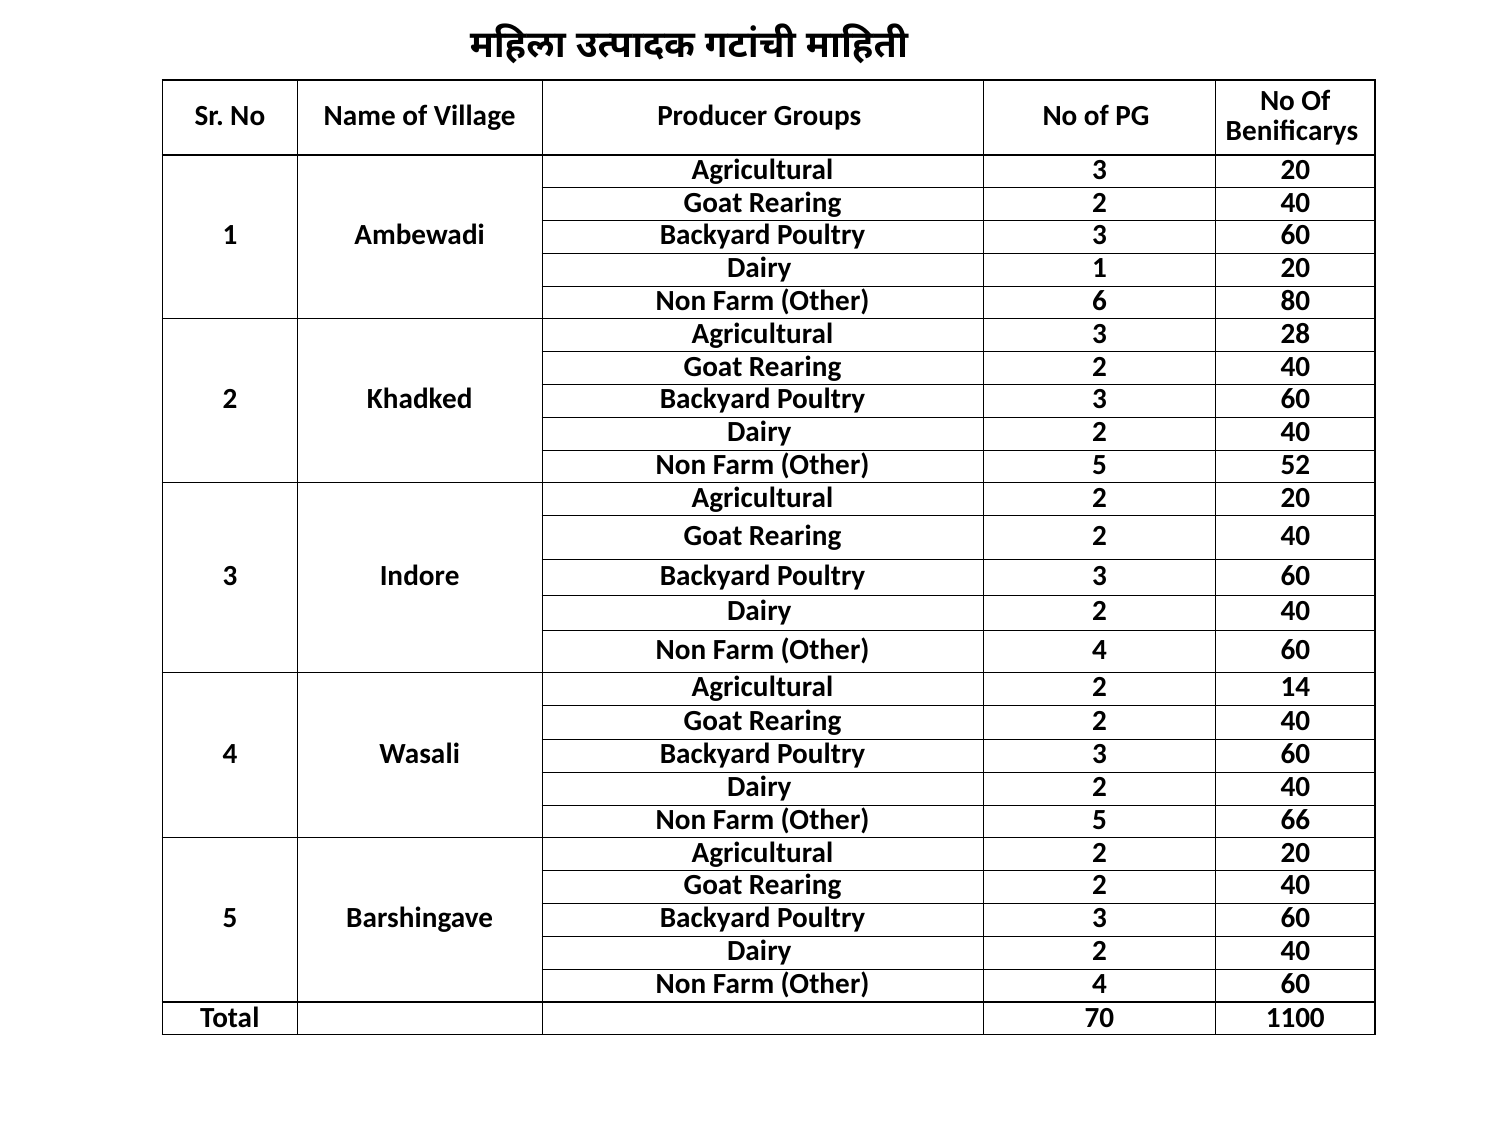

महिला उत्पादक गटांची माहिती
| Sr. No | Name of Village | Producer Groups | No of PG | No Of Benificarys |
| --- | --- | --- | --- | --- |
| 1 | Ambewadi | Agricultural | 3 | 20 |
|  |  | Goat Rearing | 2 | 40 |
|  |  | Backyard Poultry | 3 | 60 |
|  |  | Dairy | 1 | 20 |
|  |  | Non Farm (Other) | 6 | 80 |
| 2 | Khadked | Agricultural | 3 | 28 |
|  |  | Goat Rearing | 2 | 40 |
|  |  | Backyard Poultry | 3 | 60 |
|  |  | Dairy | 2 | 40 |
|  |  | Non Farm (Other) | 5 | 52 |
| 3 | Indore | Agricultural | 2 | 20 |
|  |  | Goat Rearing | 2 | 40 |
|  |  | Backyard Poultry | 3 | 60 |
|  |  | Dairy | 2 | 40 |
|  |  | Non Farm (Other) | 4 | 60 |
| 4 | Wasali | Agricultural | 2 | 14 |
|  |  | Goat Rearing | 2 | 40 |
|  |  | Backyard Poultry | 3 | 60 |
|  |  | Dairy | 2 | 40 |
|  |  | Non Farm (Other) | 5 | 66 |
| 5 | Barshingave | Agricultural | 2 | 20 |
|  |  | Goat Rearing | 2 | 40 |
|  |  | Backyard Poultry | 3 | 60 |
|  |  | Dairy | 2 | 40 |
|  |  | Non Farm (Other) | 4 | 60 |
| Total |  |  | 70 | 1100 |